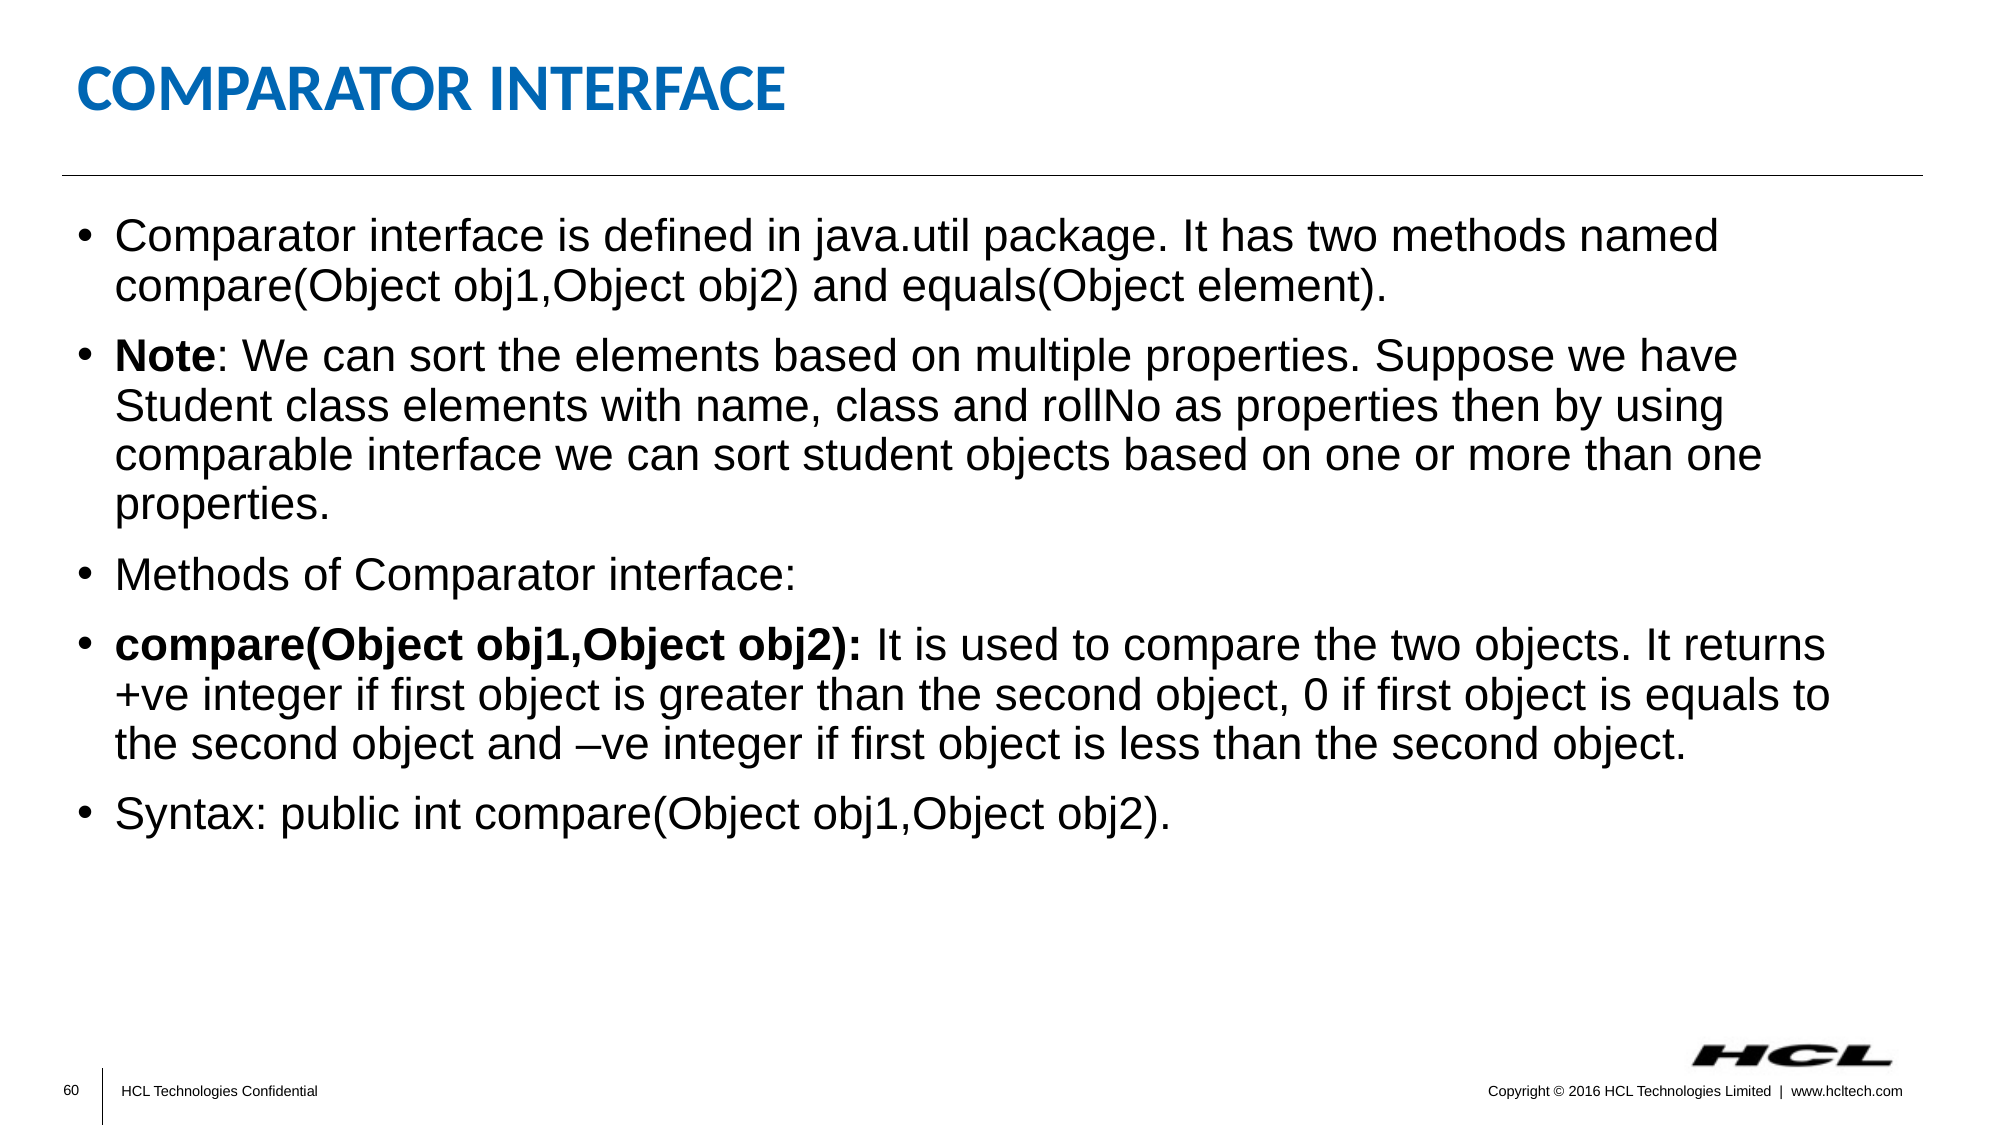

# Comparator interface
Comparator interface is defined in java.util package. It has two methods named compare(Object obj1,Object obj2) and equals(Object element).
Note: We can sort the elements based on multiple properties. Suppose we have Student class elements with name, class and rollNo as properties then by using comparable interface we can sort student objects based on one or more than one properties.
Methods of Comparator interface:
compare(Object obj1,Object obj2): It is used to compare the two objects. It returns +ve integer if first object is greater than the second object, 0 if first object is equals to the second object and –ve integer if first object is less than the second object.
Syntax: public int compare(Object obj1,Object obj2).